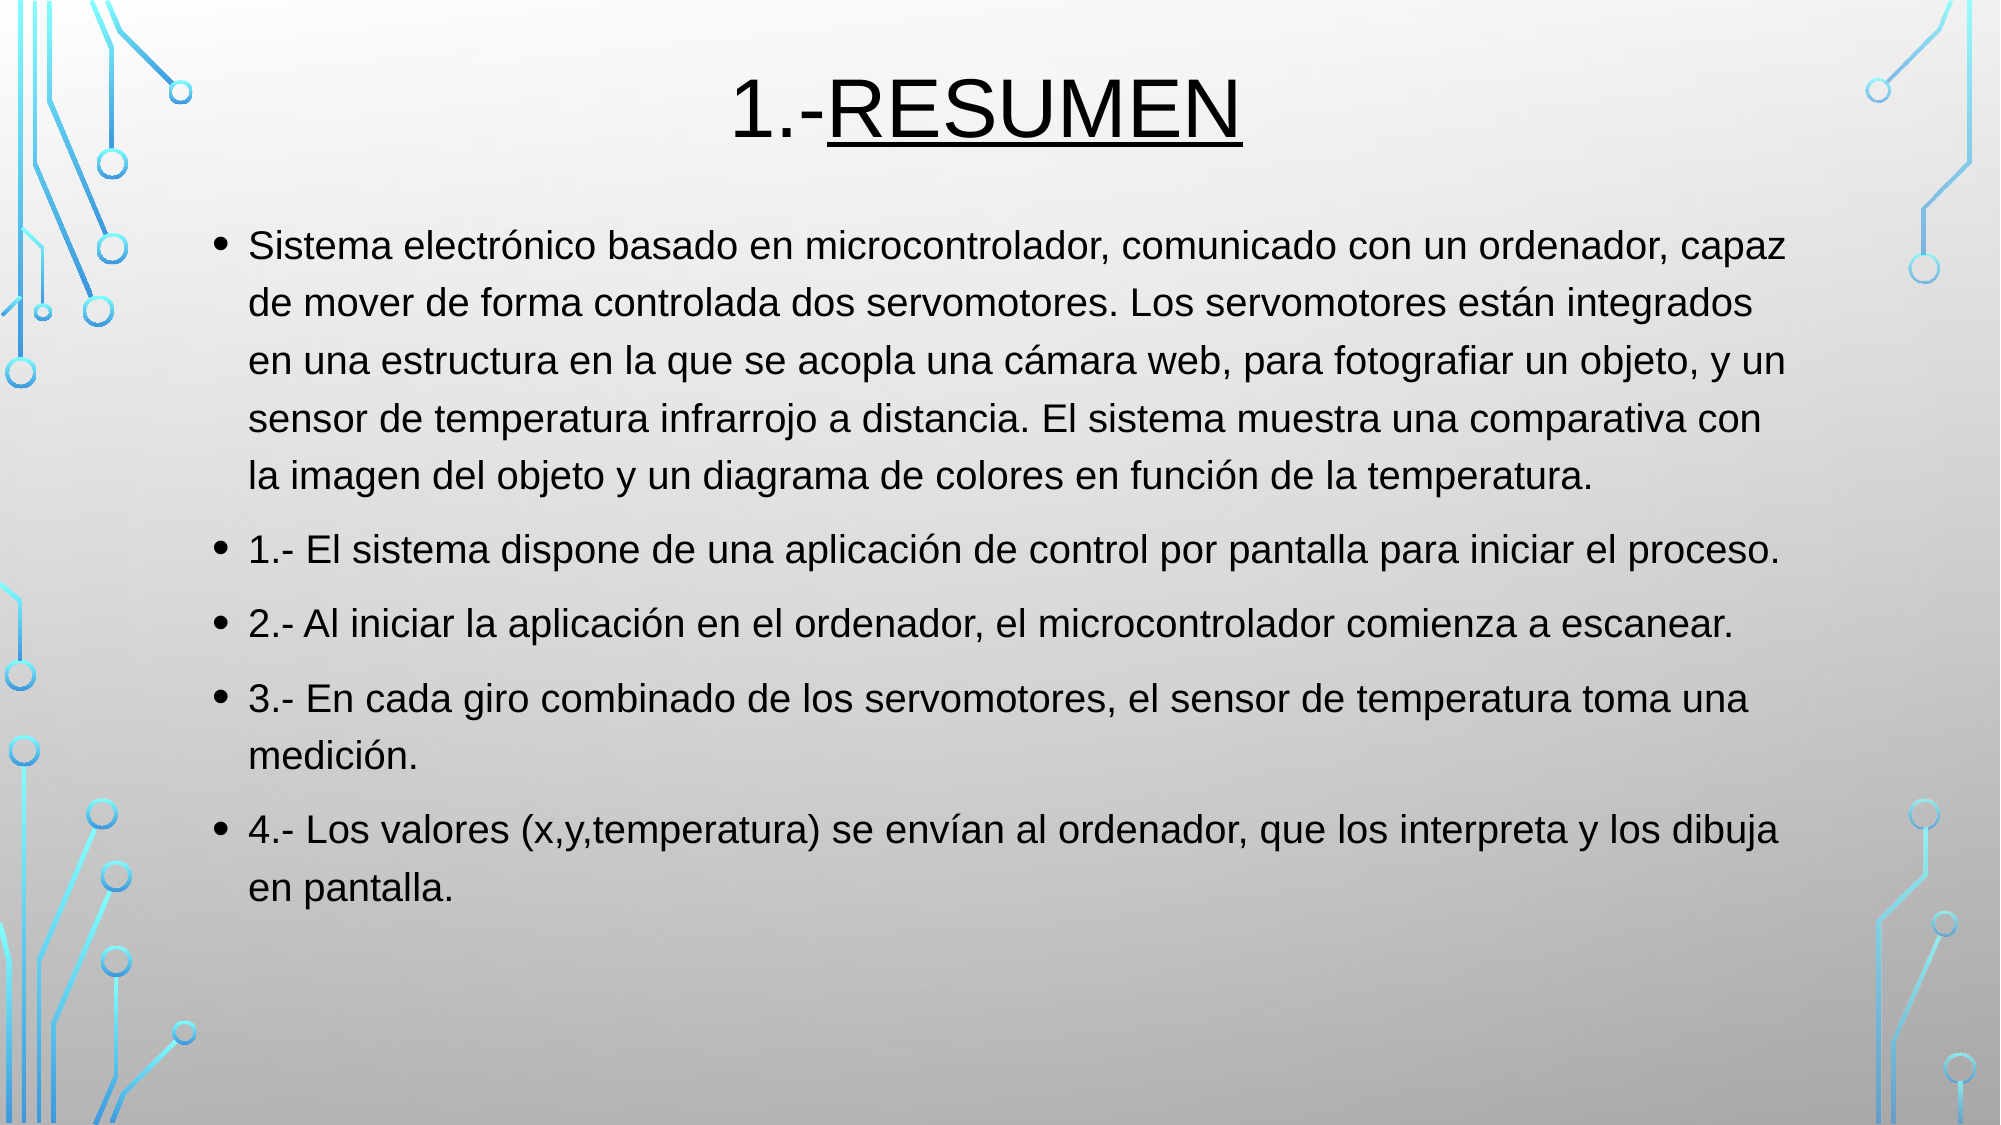

# 1.-RESUMEN
Sistema electrónico basado en microcontrolador, comunicado con un ordenador, capaz de mover de forma controlada dos servomotores. Los servomotores están integrados en una estructura en la que se acopla una cámara web, para fotografiar un objeto, y un sensor de temperatura infrarrojo a distancia. El sistema muestra una comparativa con la imagen del objeto y un diagrama de colores en función de la temperatura.
1.- El sistema dispone de una aplicación de control por pantalla para iniciar el proceso.
2.- Al iniciar la aplicación en el ordenador, el microcontrolador comienza a escanear.
3.- En cada giro combinado de los servomotores, el sensor de temperatura toma una medición.
4.- Los valores (x,y,temperatura) se envían al ordenador, que los interpreta y los dibuja en pantalla.